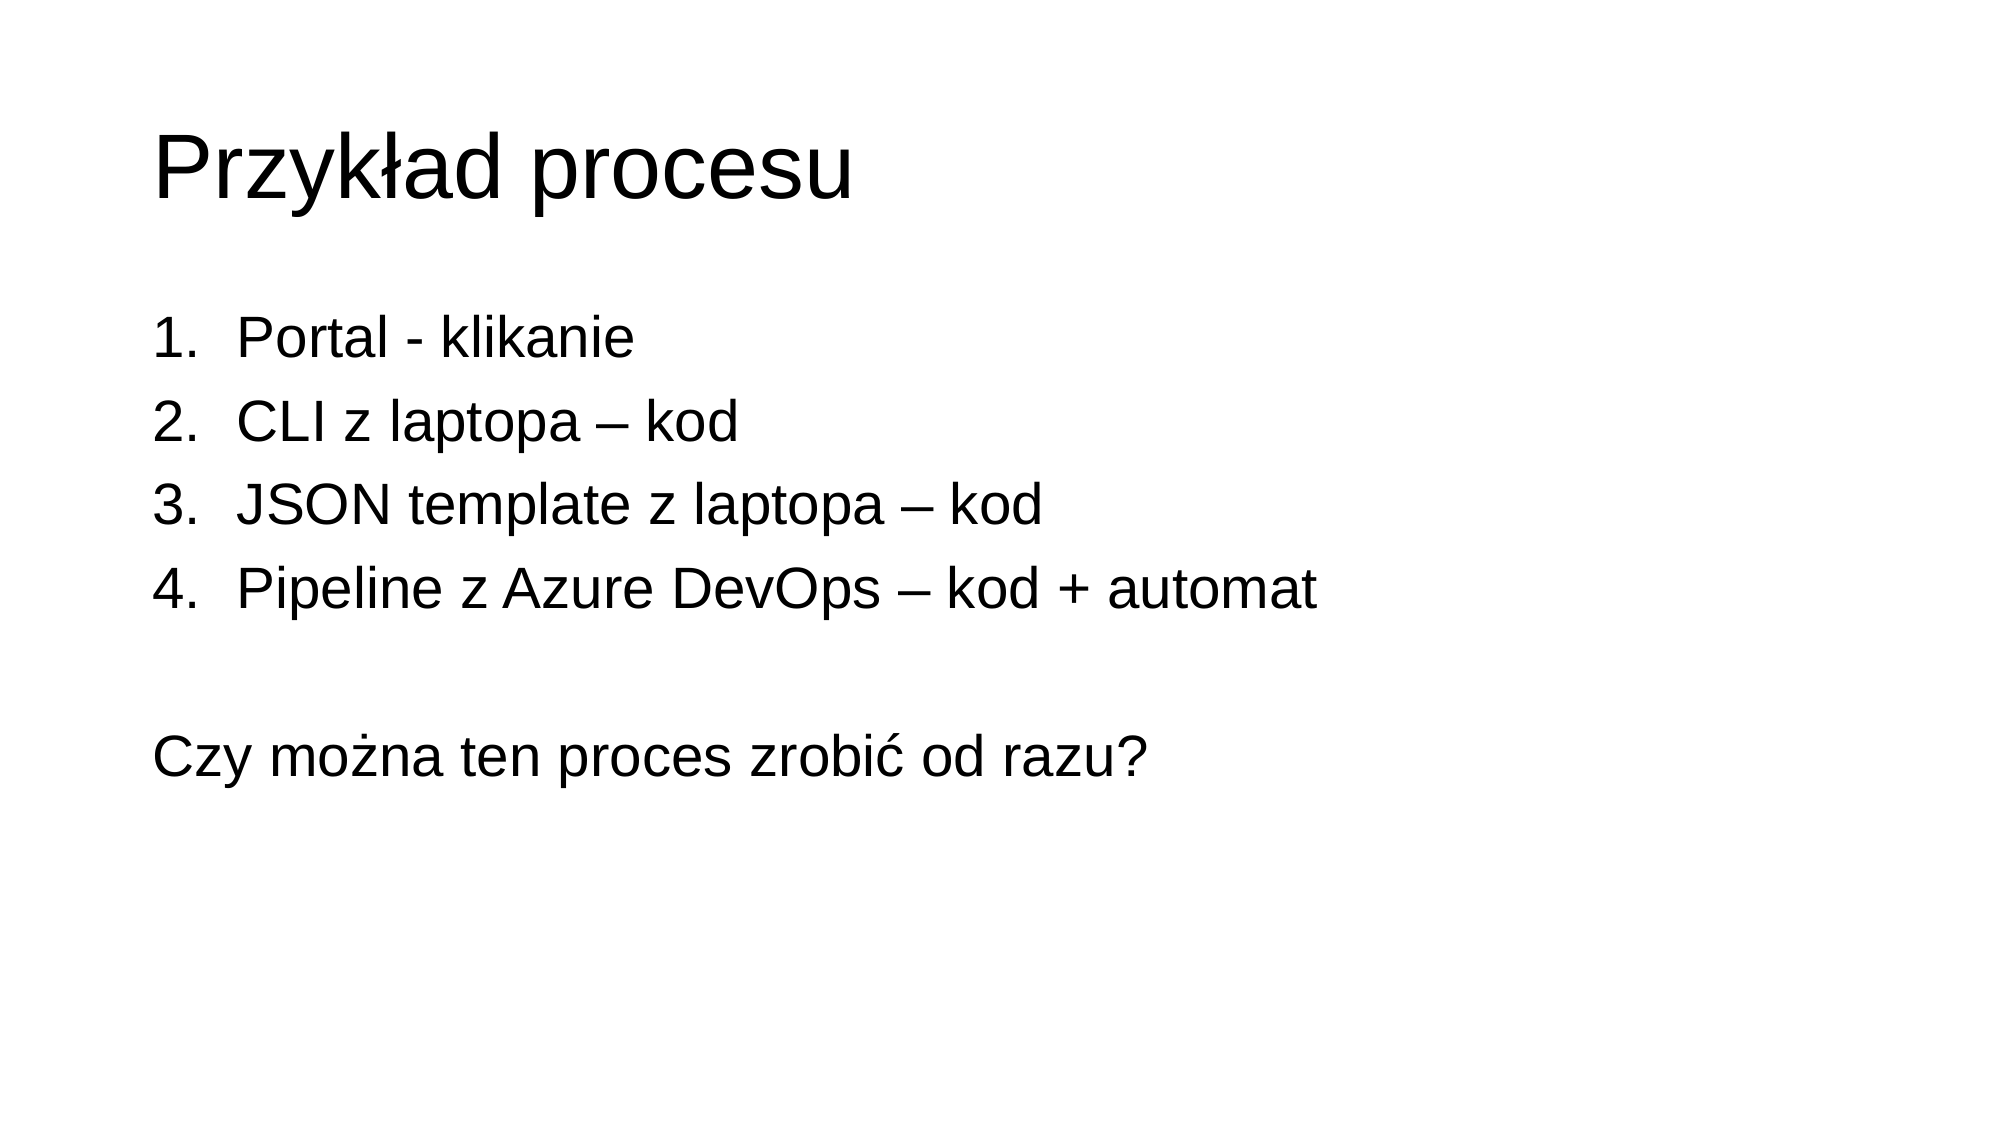

# Przykład procesu
Portal - klikanie
CLI z laptopa – kod
JSON template z laptopa – kod
Pipeline z Azure DevOps – kod + automat

Czy można ten proces zrobić od razu?